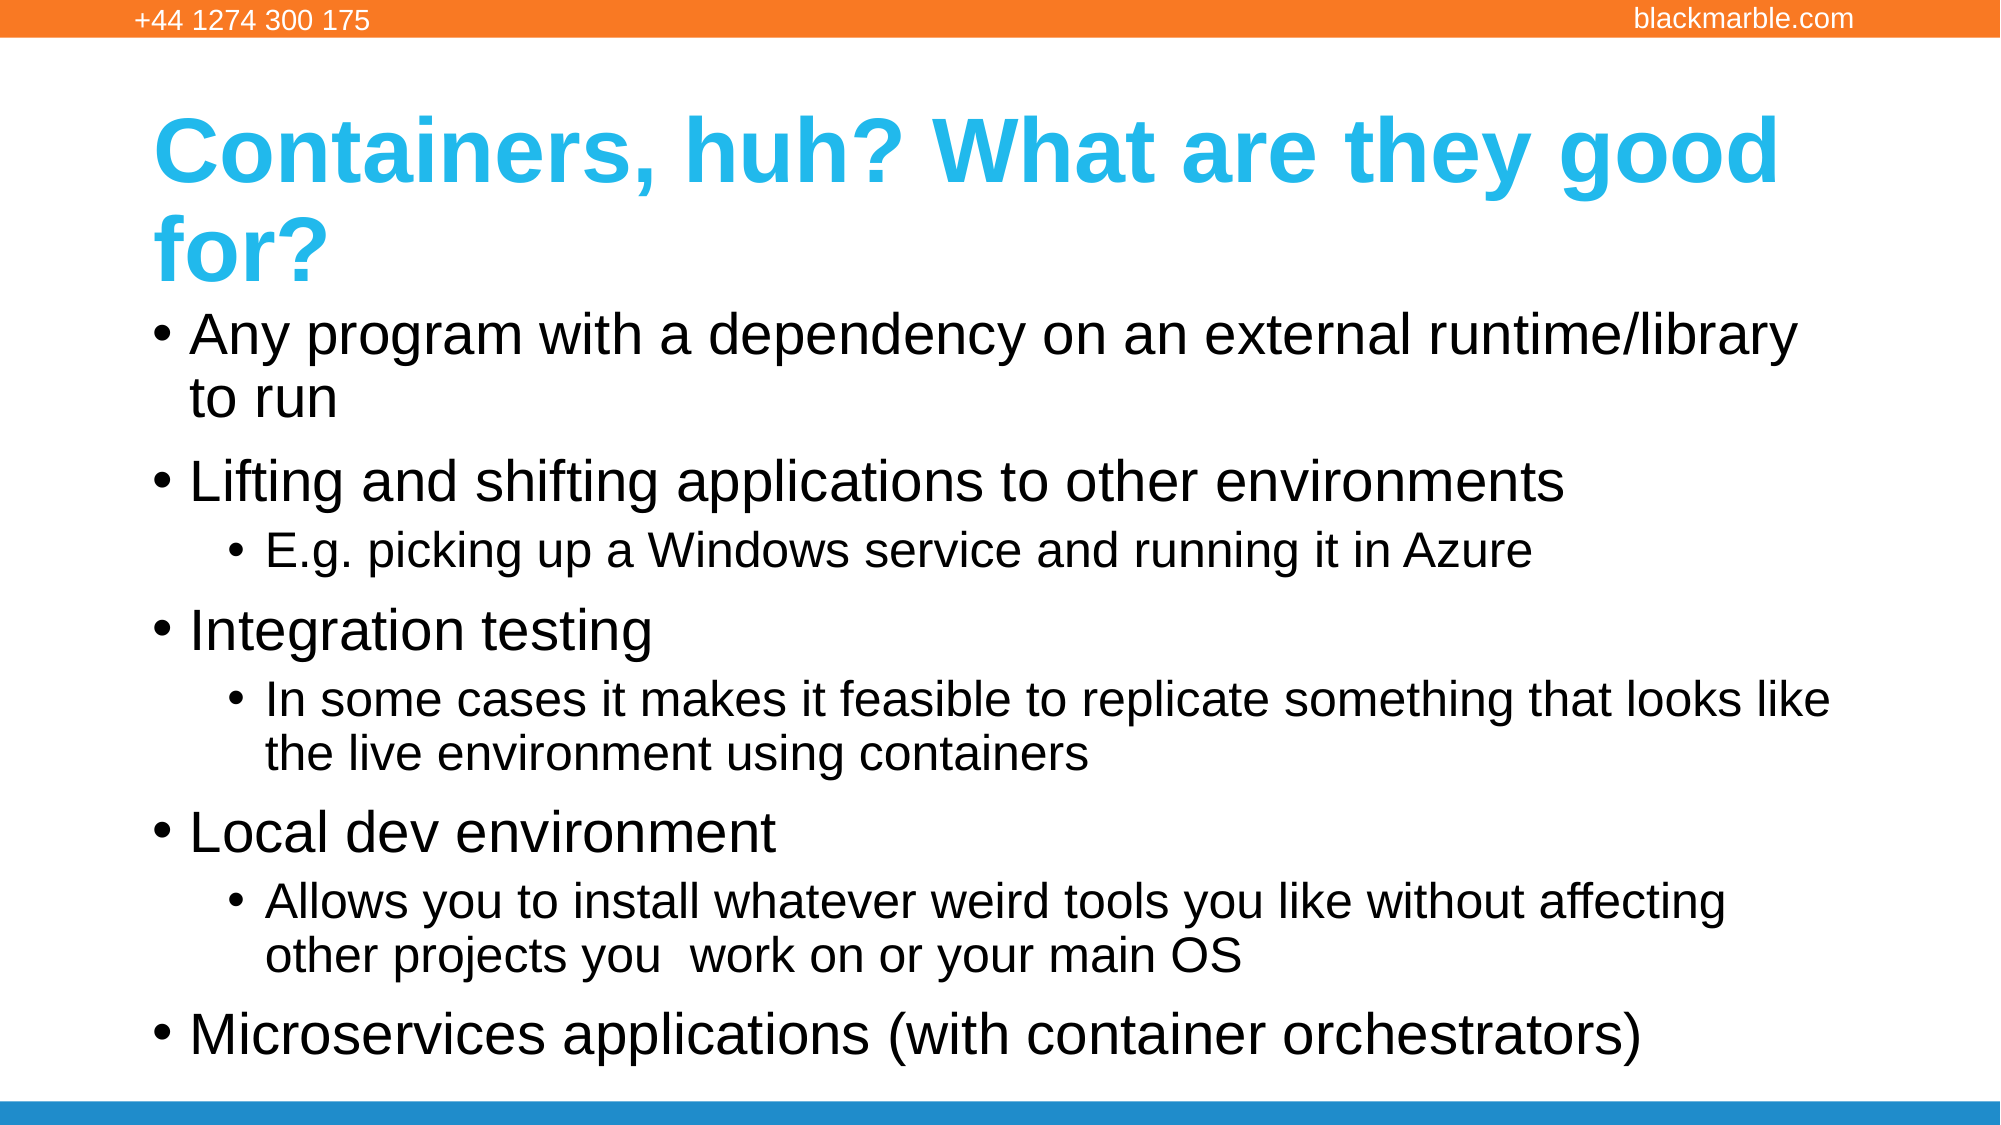

# Containers, huh? What are they good for?
Any program with a dependency on an external runtime/library to run
Lifting and shifting applications to other environments
E.g. picking up a Windows service and running it in Azure
Integration testing
In some cases it makes it feasible to replicate something that looks like the live environment using containers
Local dev environment
Allows you to install whatever weird tools you like without affecting other projects you  work on or your main OS
Microservices applications (with container orchestrators)